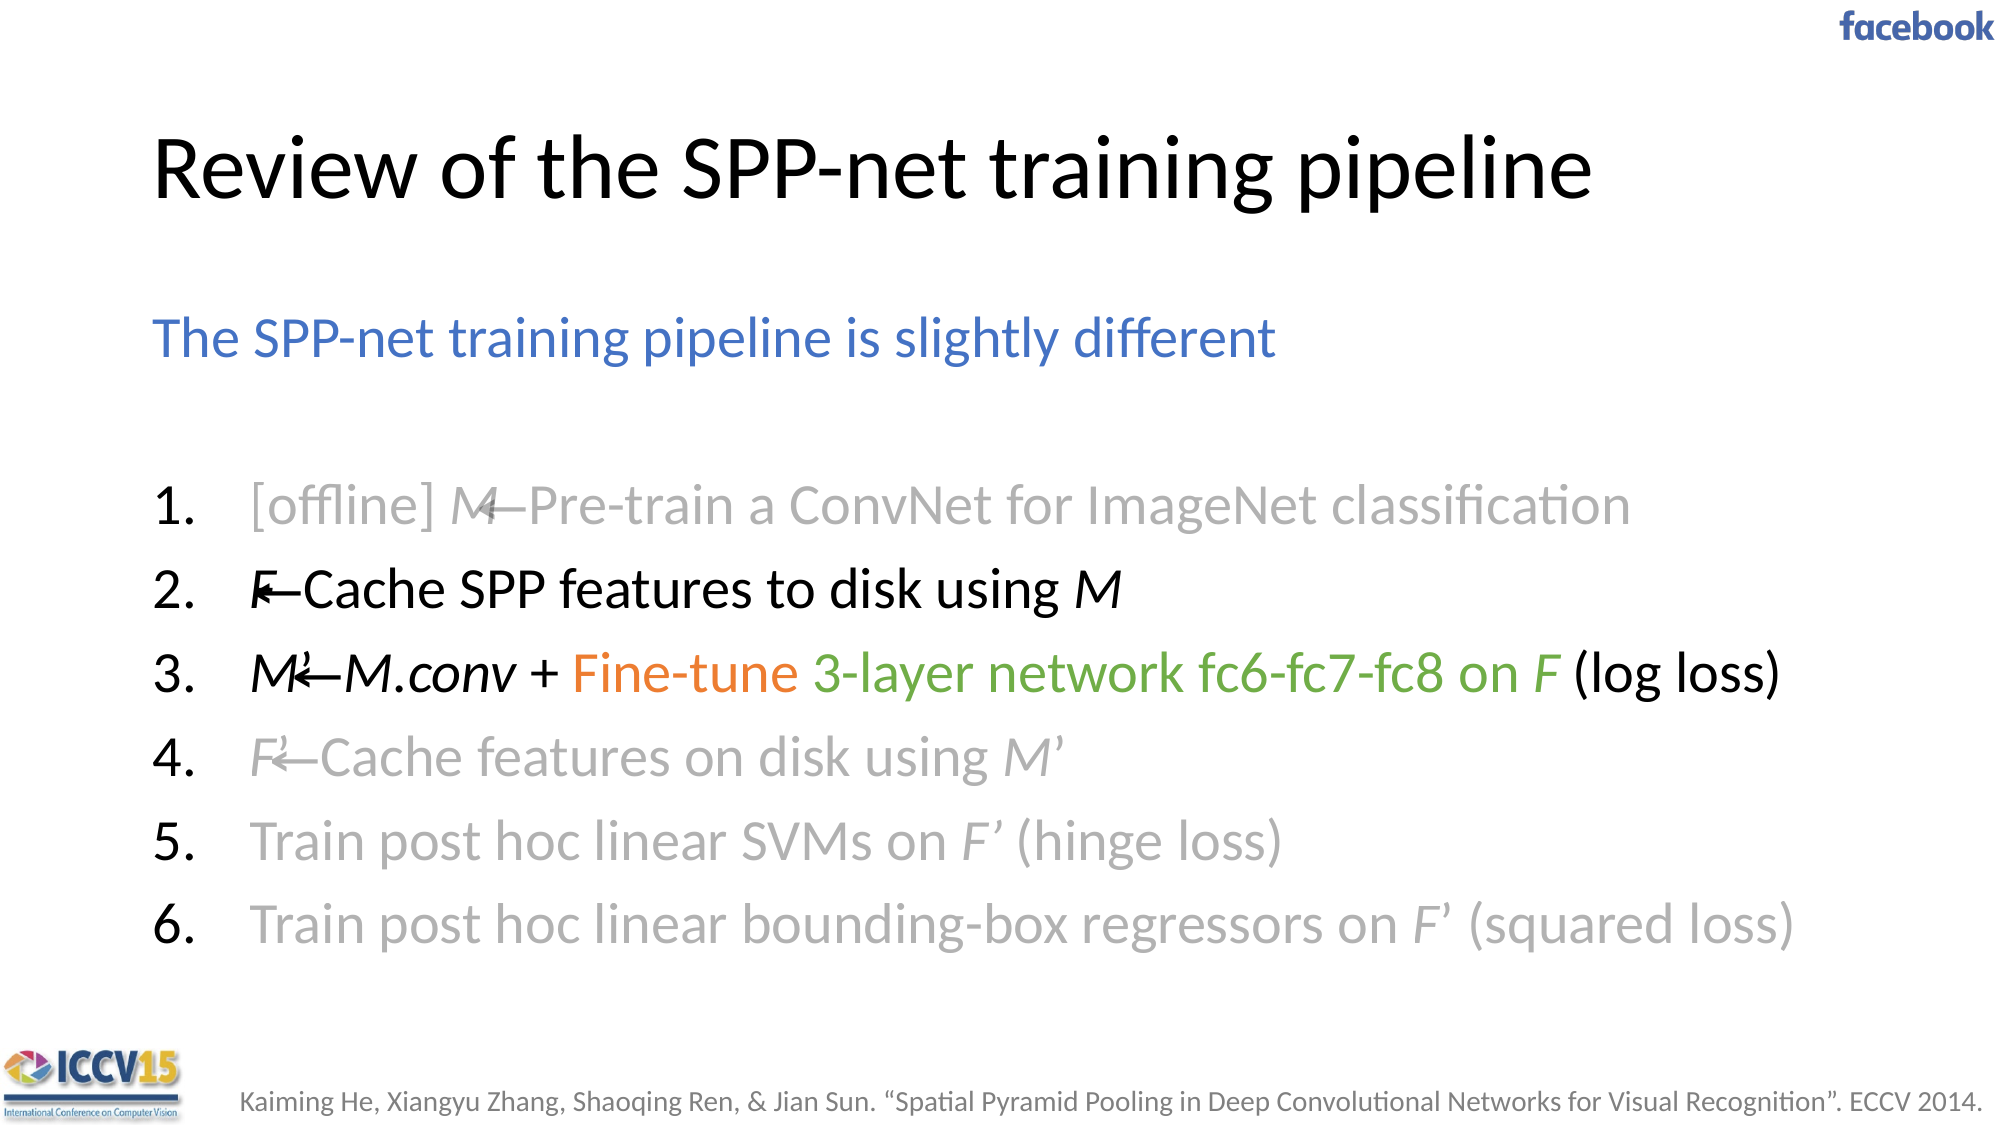

# Review of the SPP-net training pipeline
The SPP-net training pipeline is slightly different

 [offline] M ⃪ Pre-train a ConvNet for ImageNet classification
 F ⃪ Cache SPP features to disk using M
 M’ ⃪ M.conv + Fine-tune 3-layer network fc6-fc7-fc8 on F (log loss)
 F’ ⃪ Cache features on disk using M’
 Train post hoc linear SVMs on F’ (hinge loss)
 Train post hoc linear bounding-box regressors on F’ (squared loss)
Kaiming He, Xiangyu Zhang, Shaoqing Ren, & Jian Sun. “Spatial Pyramid Pooling in Deep Convolutional Networks for Visual Recognition”. ECCV 2014.